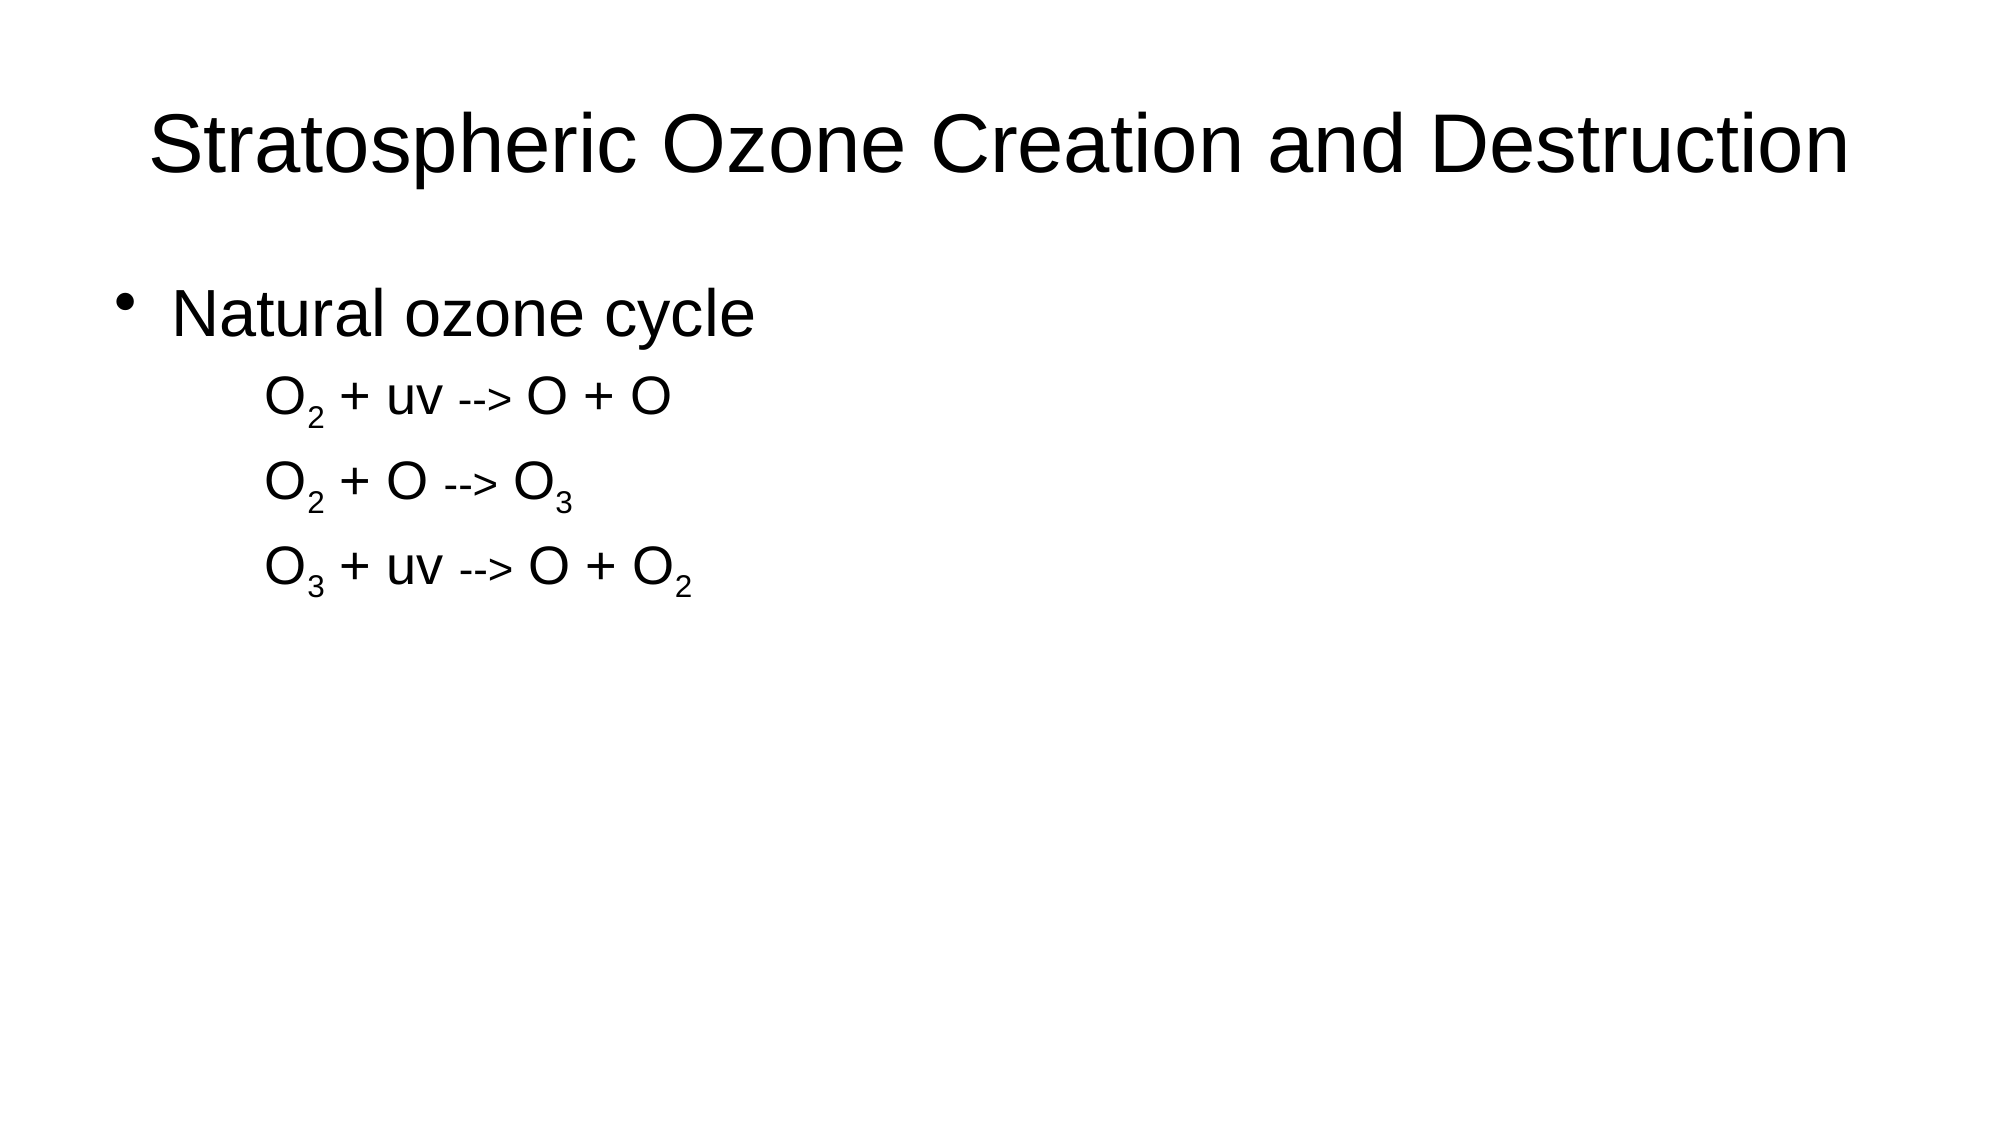

# Stratospheric Ozone Creation and Destruction
Natural ozone cycle
O2 + uv --> O + O
O2 + O --> O3
O3 + uv --> O + O2